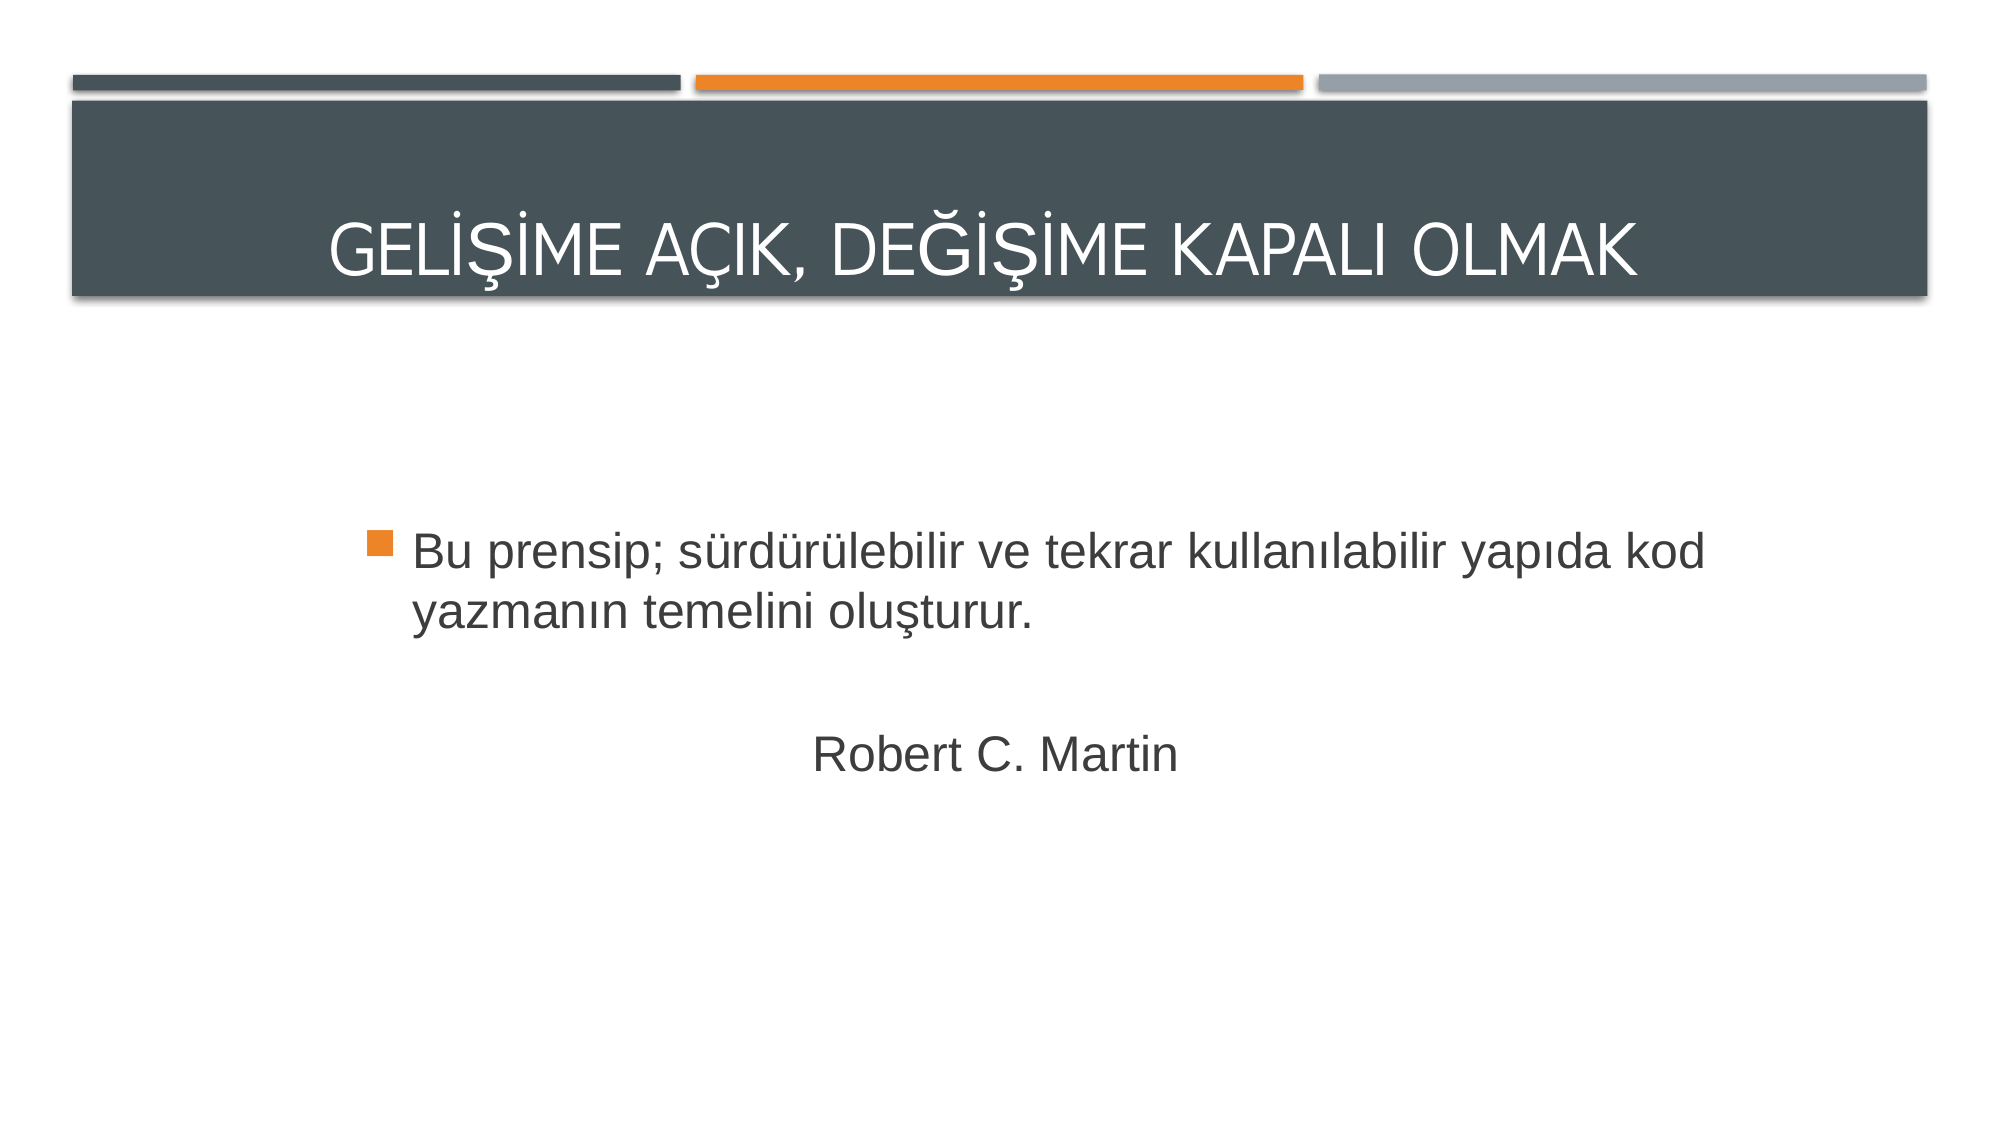

# Gelişime Açık, Değişime Kapalı Olmak
Bu prensip; sürdürülebilir ve tekrar kullanılabilir yapıda kod yazmanın temelini oluşturur.
												Robert C. Martin